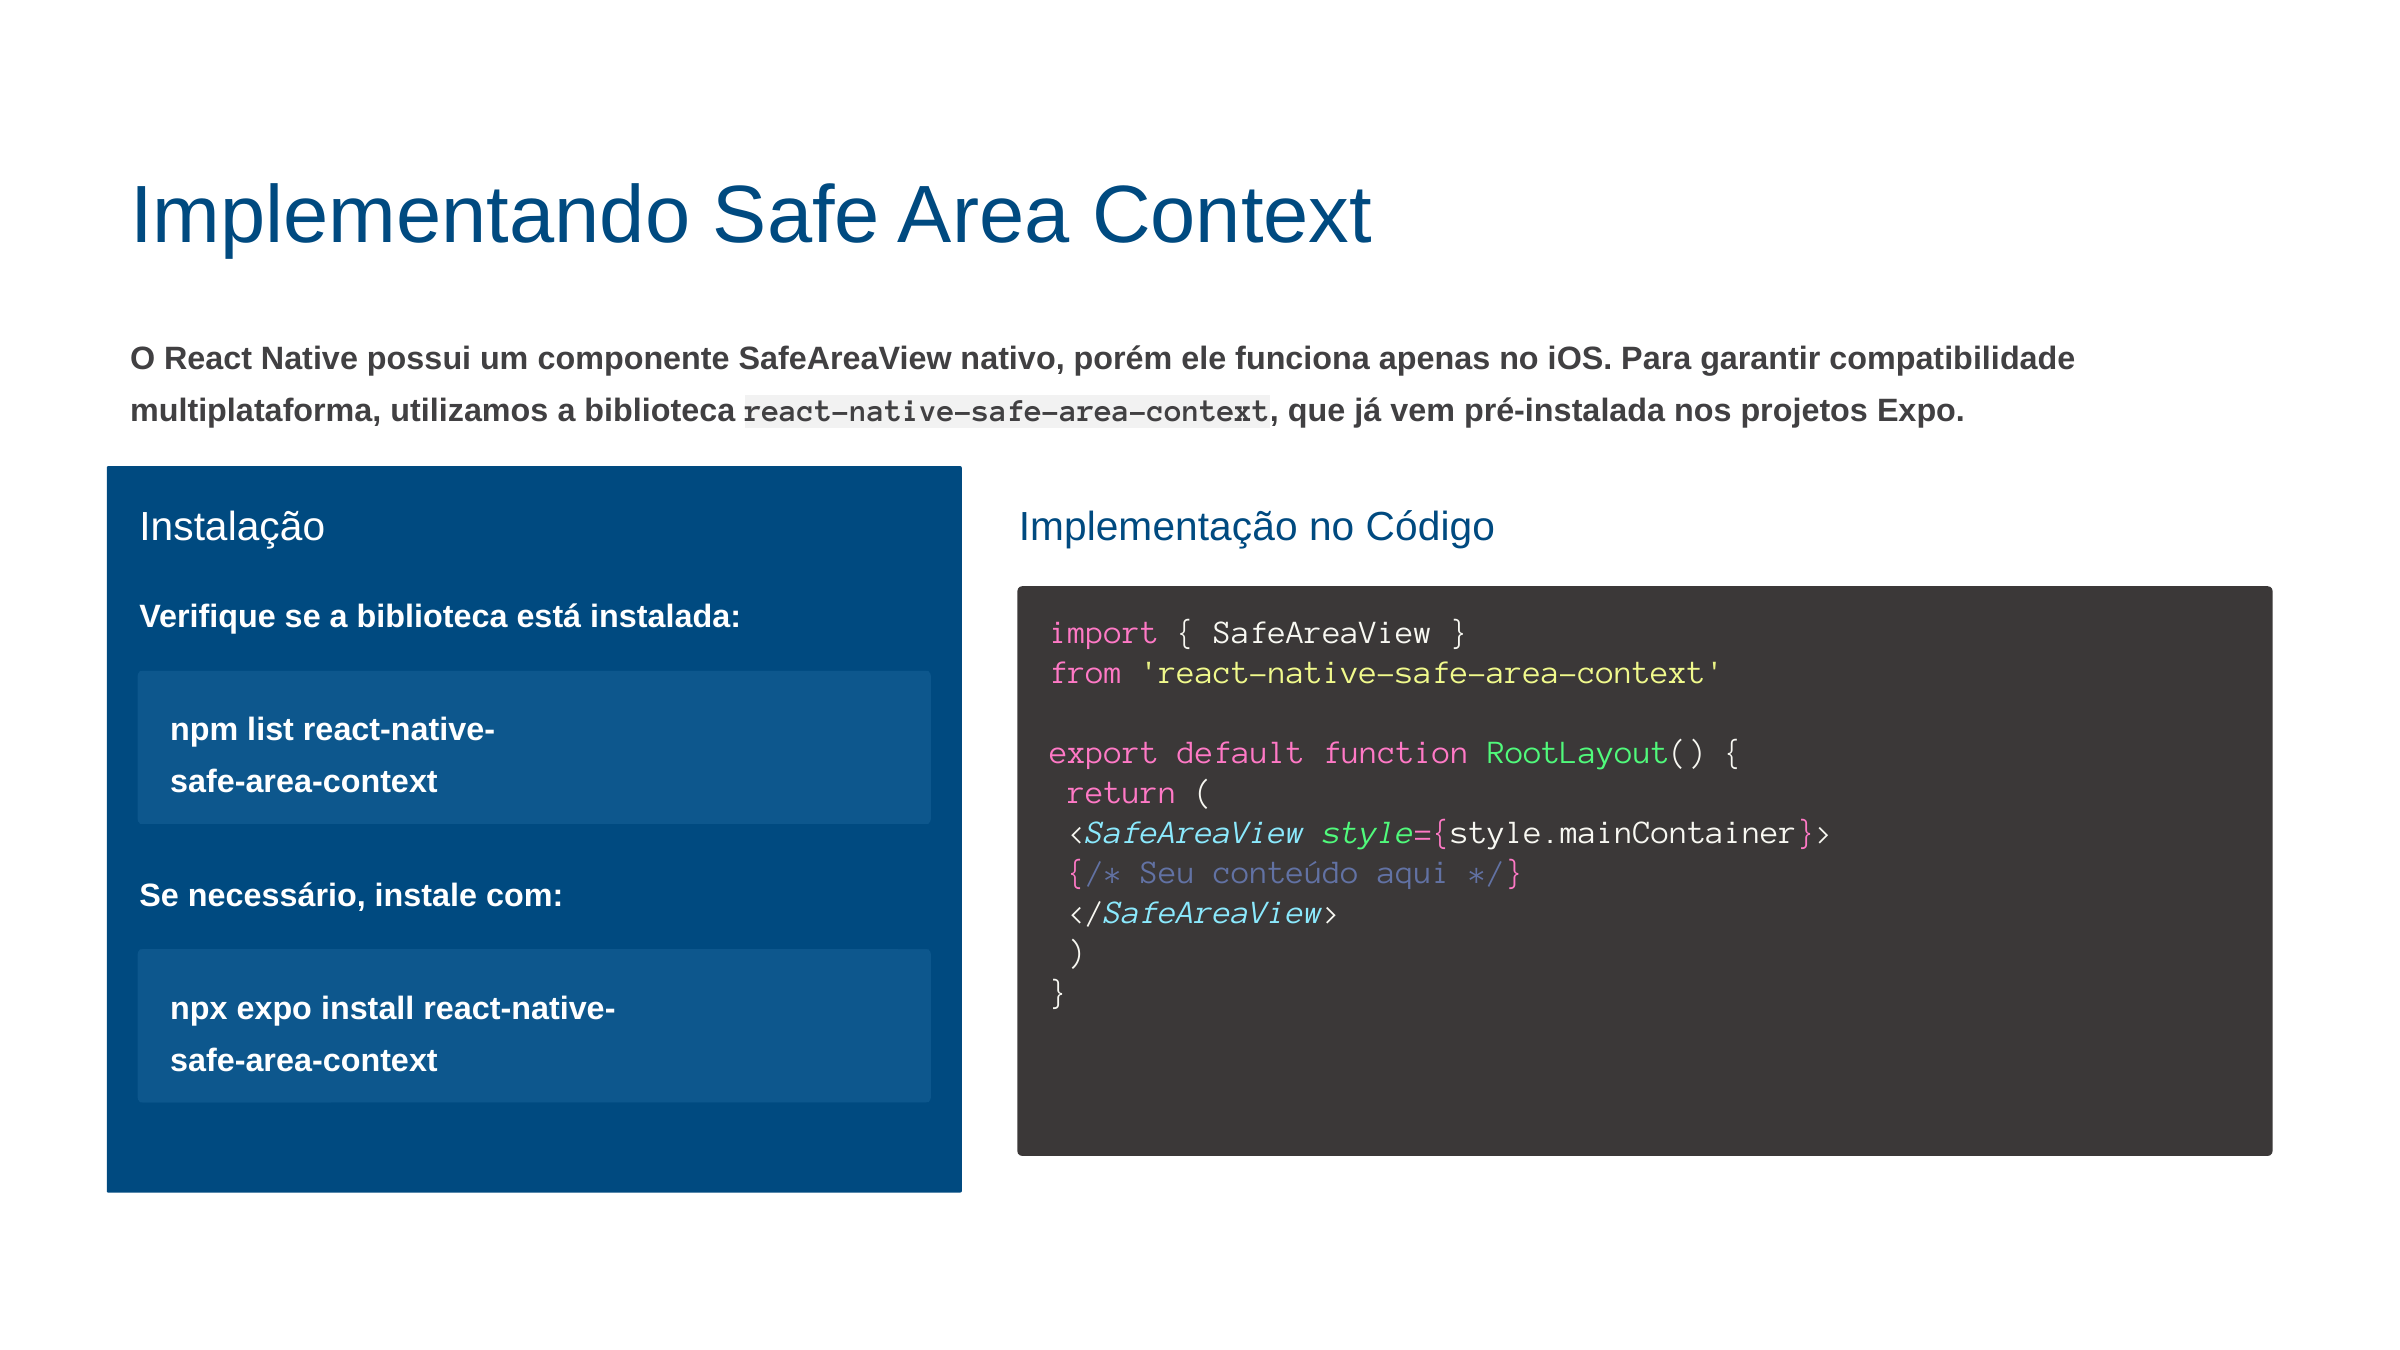

Implementando Safe Area Context
O React Native possui um componente SafeAreaView nativo, porém ele funciona apenas no iOS. Para garantir compatibilidade multiplataforma, utilizamos a biblioteca react-native-safe-area-context, que já vem pré-instalada nos projetos Expo.

Instalação
Implementação no Código
Verifique se a biblioteca está instalada:

import { SafeAreaView }
from 'react-native-safe-area-context'
export default function RootLayout() {
 return (
 <SafeAreaView style={style.mainContainer}>
 {/* Seu conteúdo aqui */}
 </SafeAreaView>
 )
}

npm list react-native-
safe-area-context
Se necessário, instale com:

npx expo install react-native-
safe-area-context